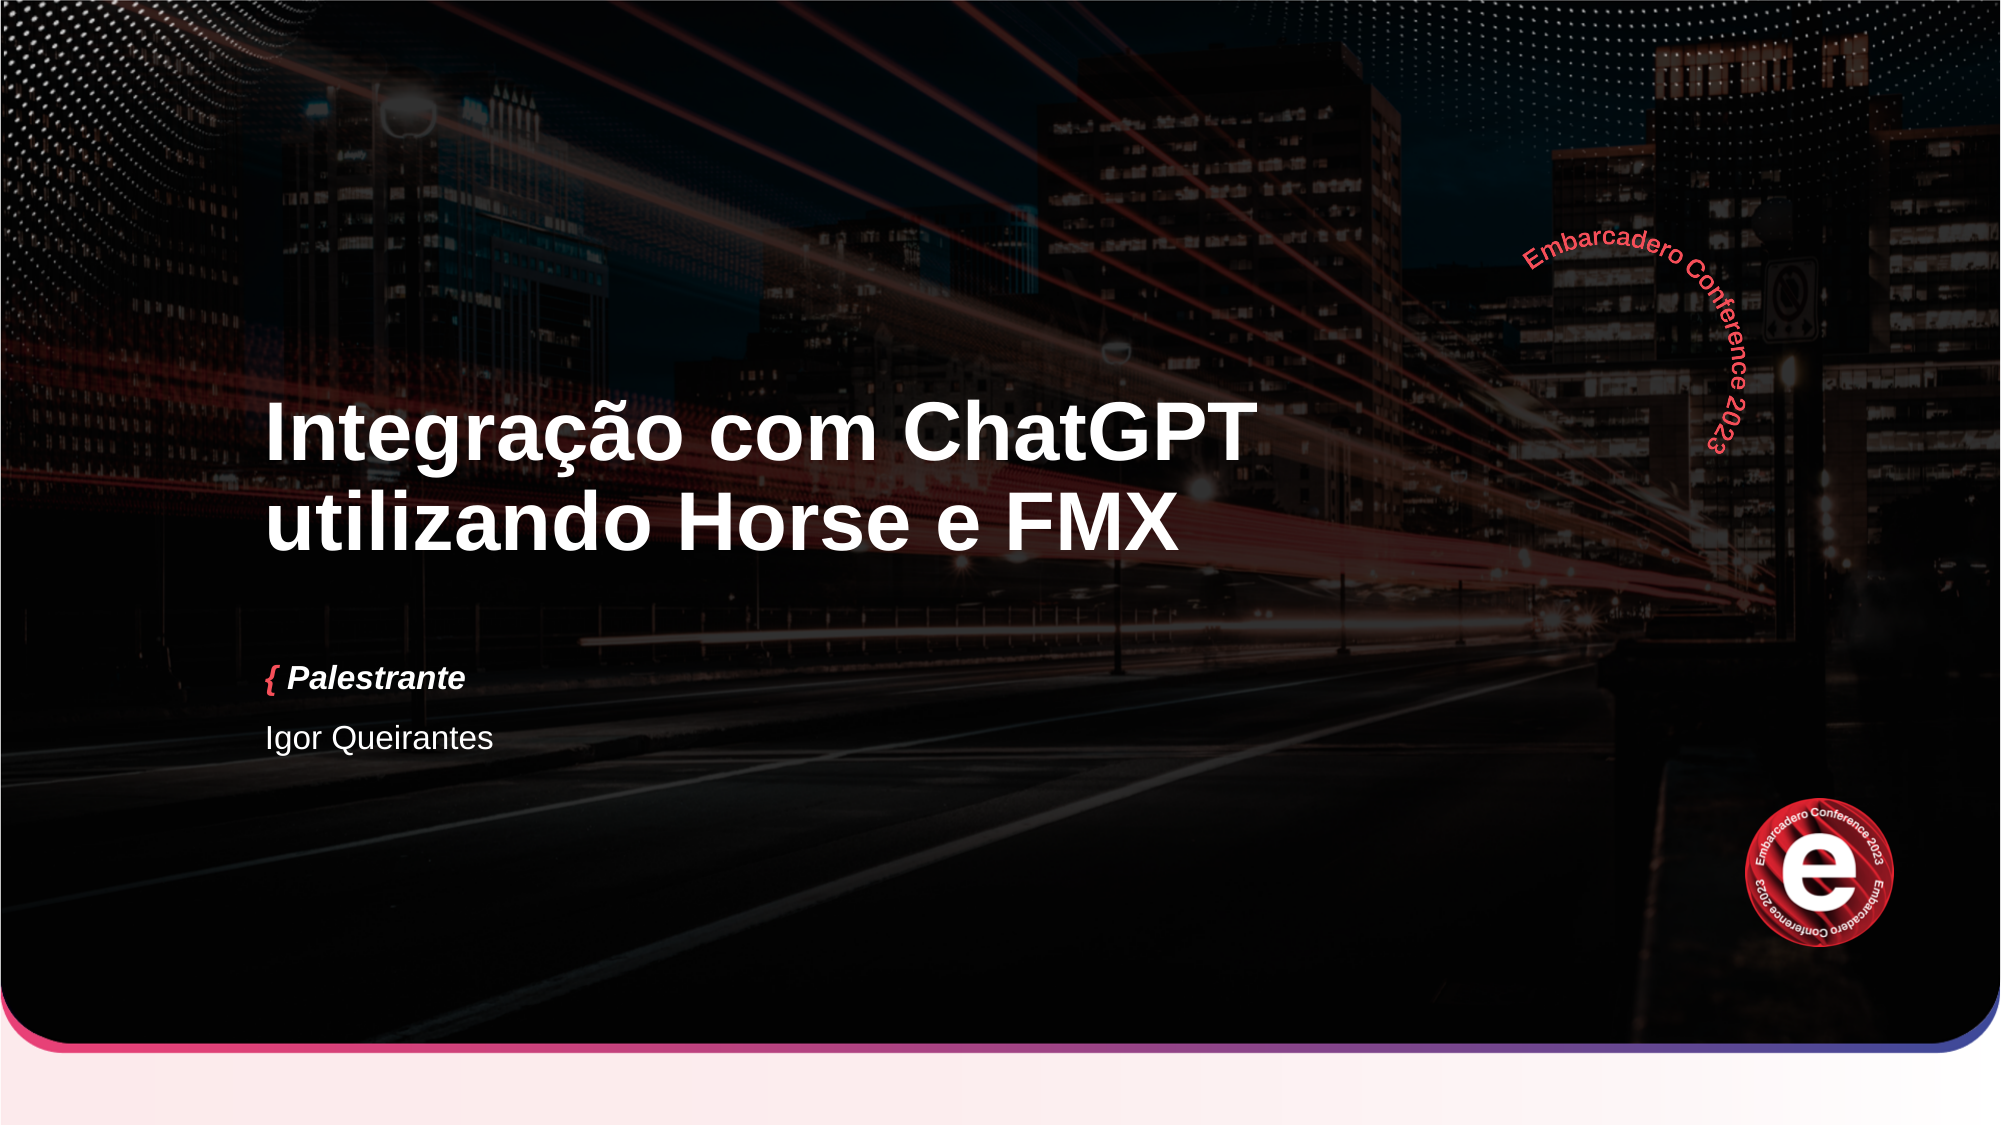

# Integração com ChatGPT utilizando Horse e FMX
Igor Queirantes